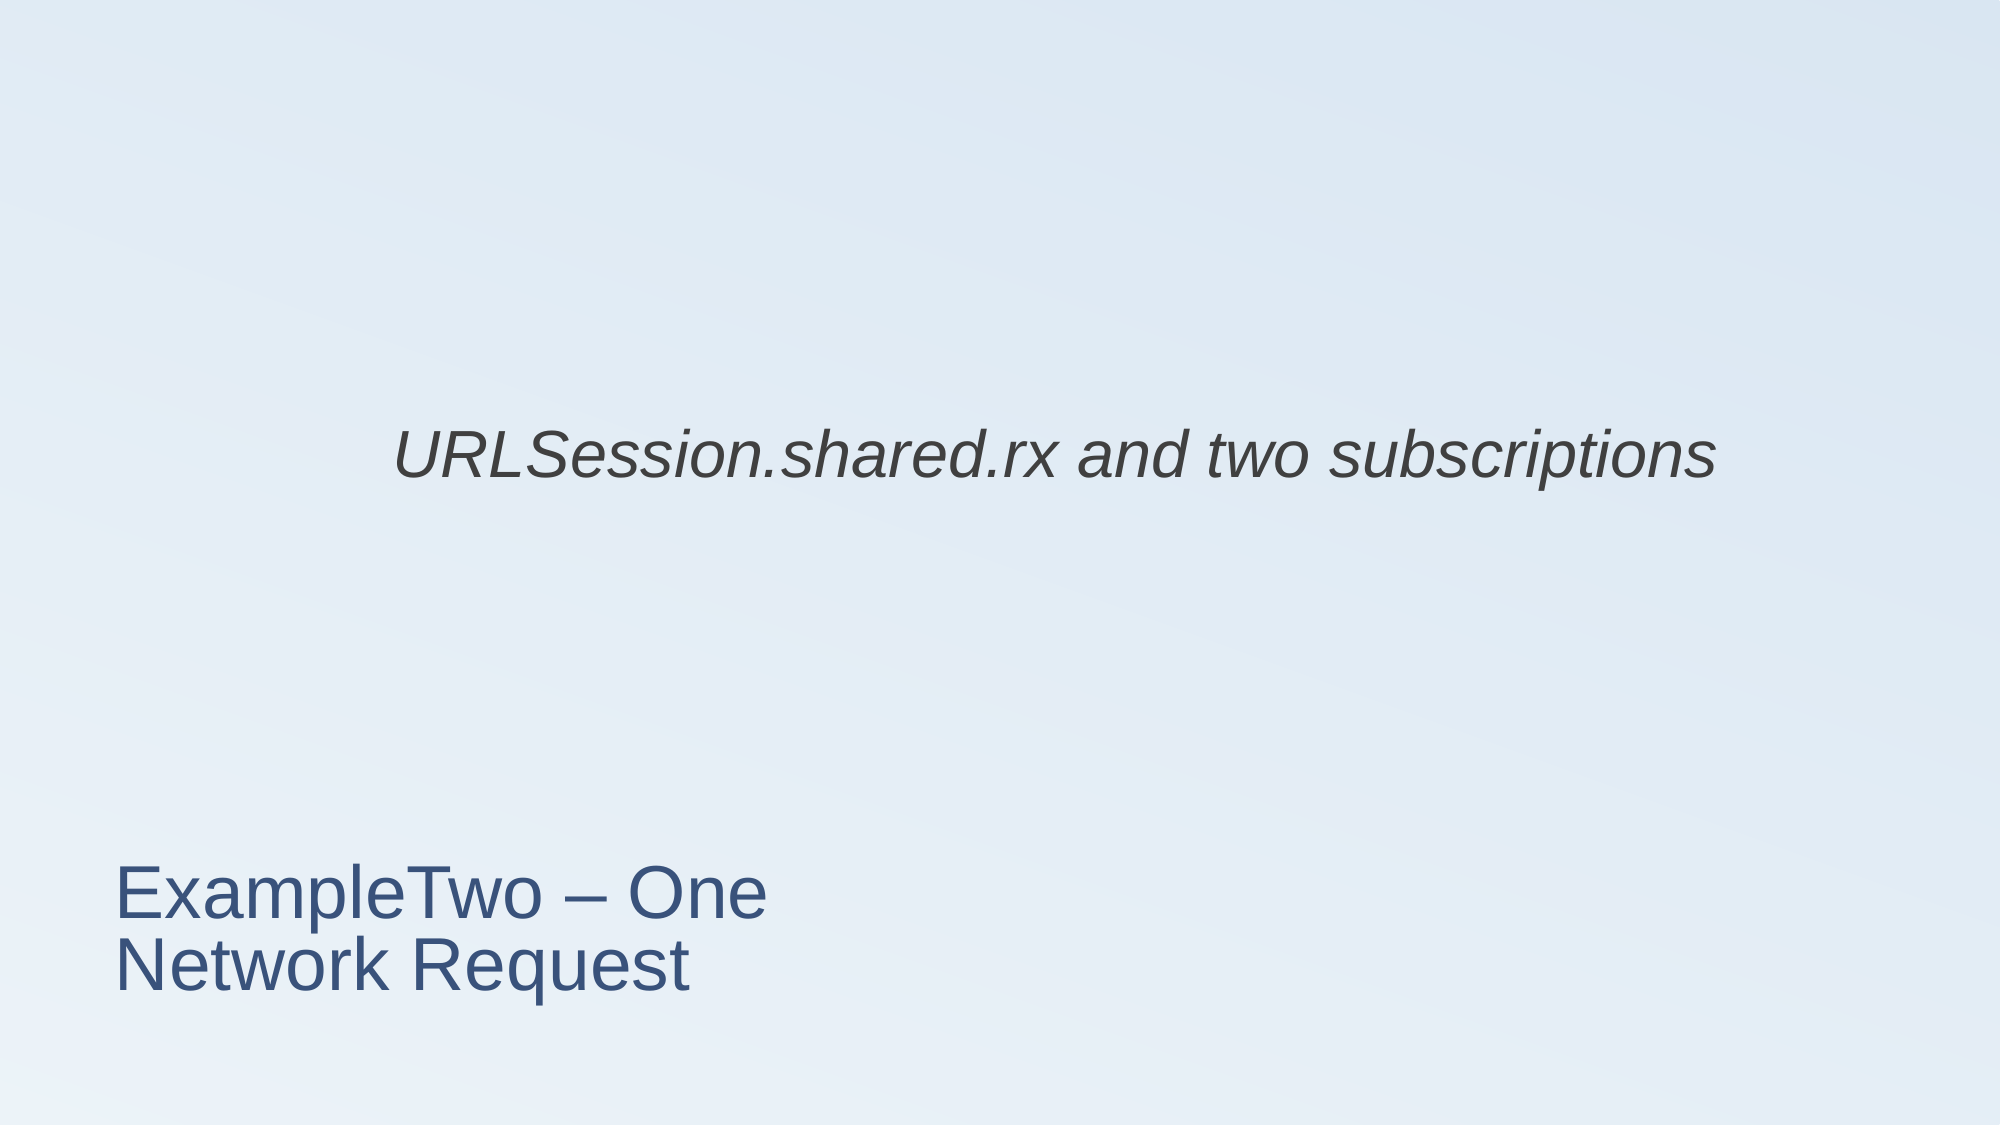

URLSession.shared.rx and two subscriptions
# ExampleTwo – One Network Request